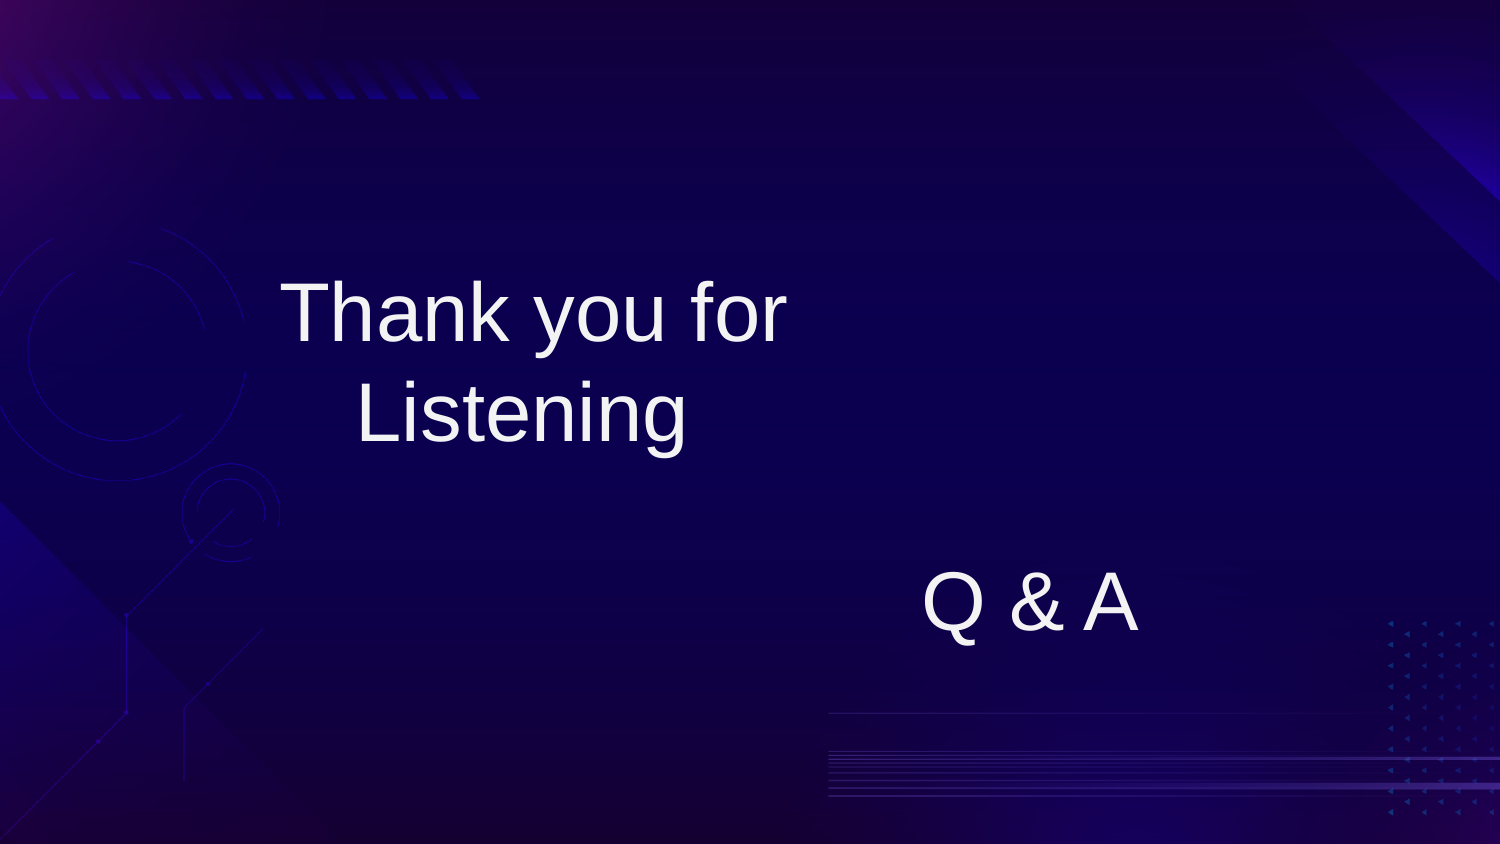

# Thank you for Listening
Q & A